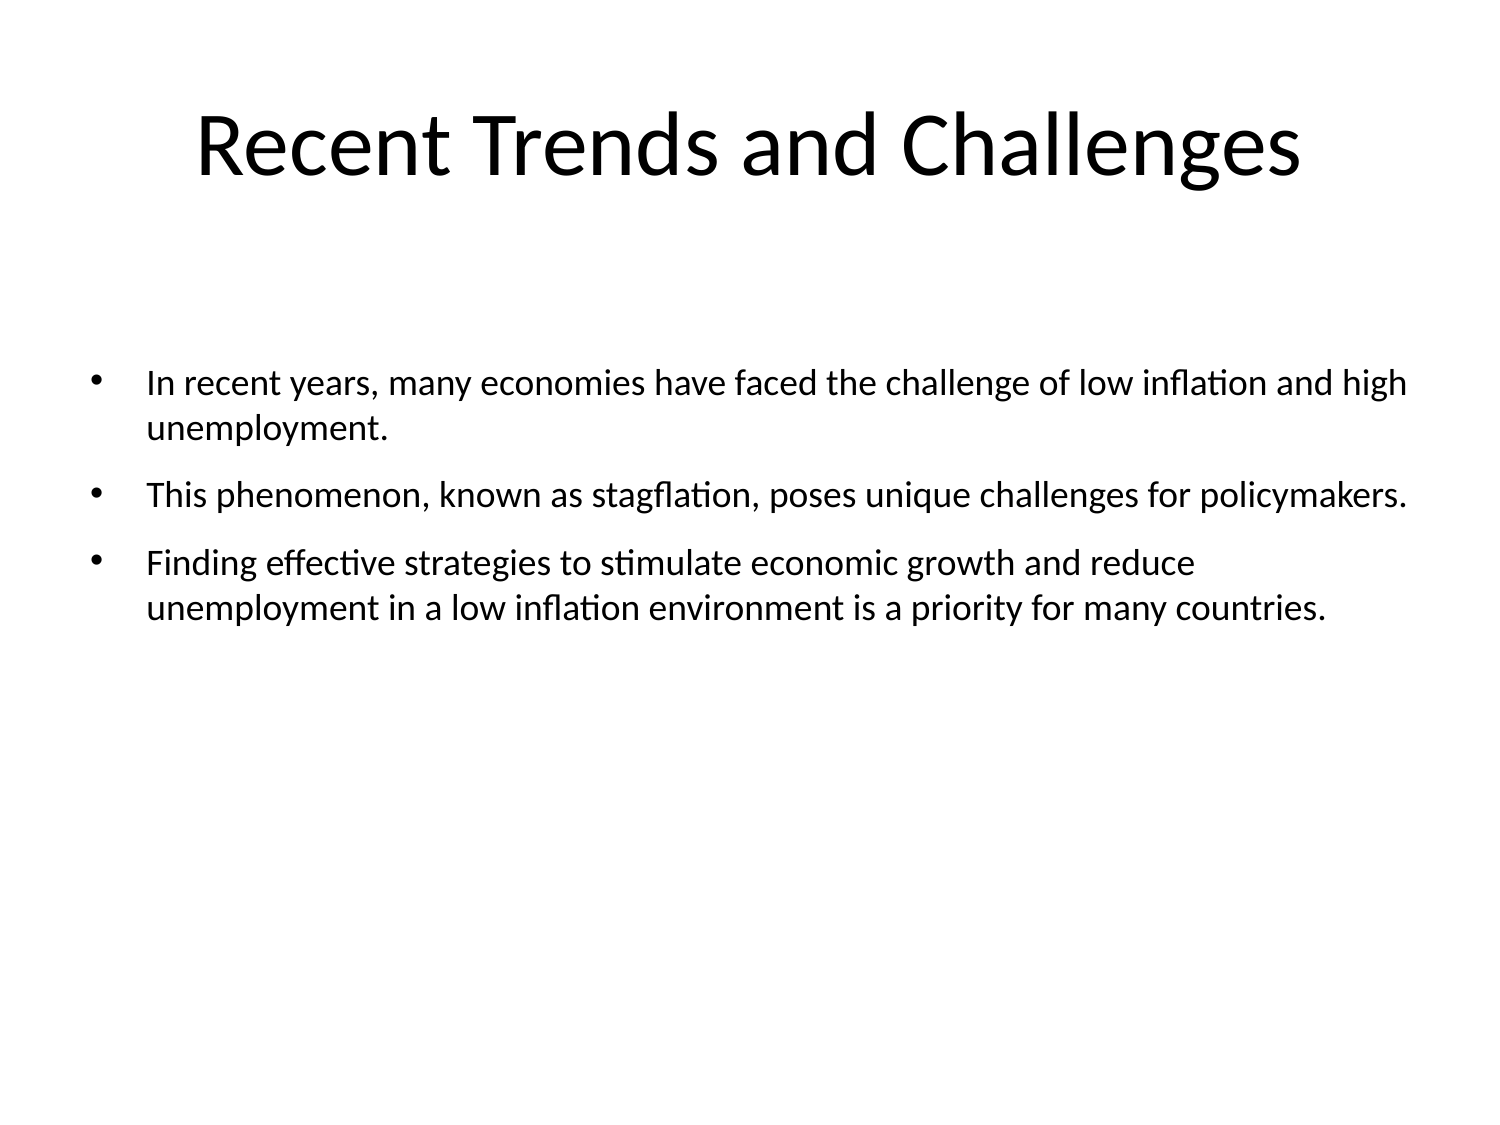

# Recent Trends and Challenges

In recent years, many economies have faced the challenge of low inflation and high unemployment.
This phenomenon, known as stagflation, poses unique challenges for policymakers.
Finding effective strategies to stimulate economic growth and reduce unemployment in a low inflation environment is a priority for many countries.